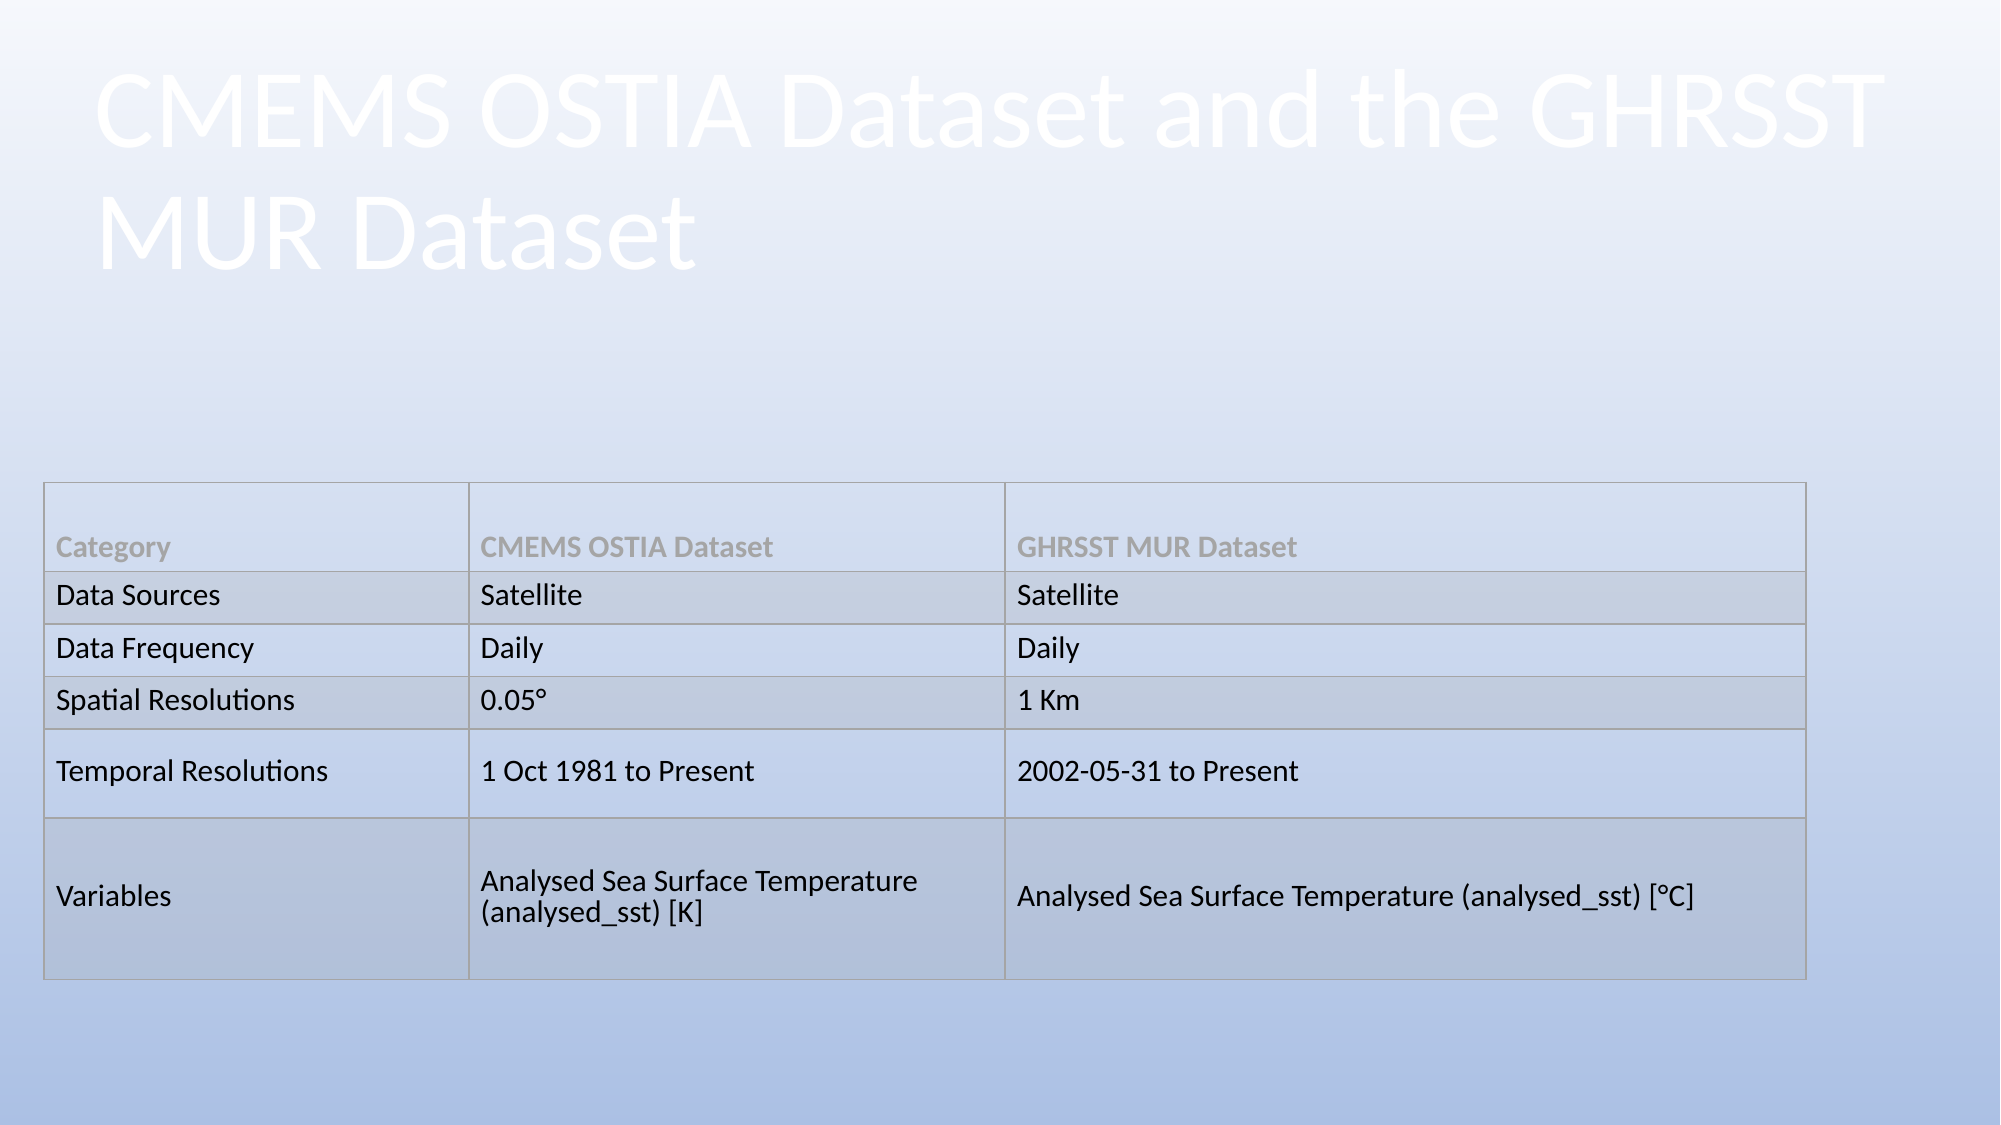

CMEMS OSTIA Dataset and the GHRSST MUR Dataset
| Category | CMEMS OSTIA Dataset | GHRSST MUR Dataset |
| --- | --- | --- |
| Data Sources | Satellite | Satellite |
| Data Frequency | Daily | Daily |
| Spatial Resolutions | 0.05° | 1 Km |
| Temporal Resolutions | 1 Oct 1981 to Present | 2002-05-31 to Present |
| Variables | Analysed Sea Surface Temperature (analysed\_sst) [K] | Analysed Sea Surface Temperature (analysed\_sst) [°C] |